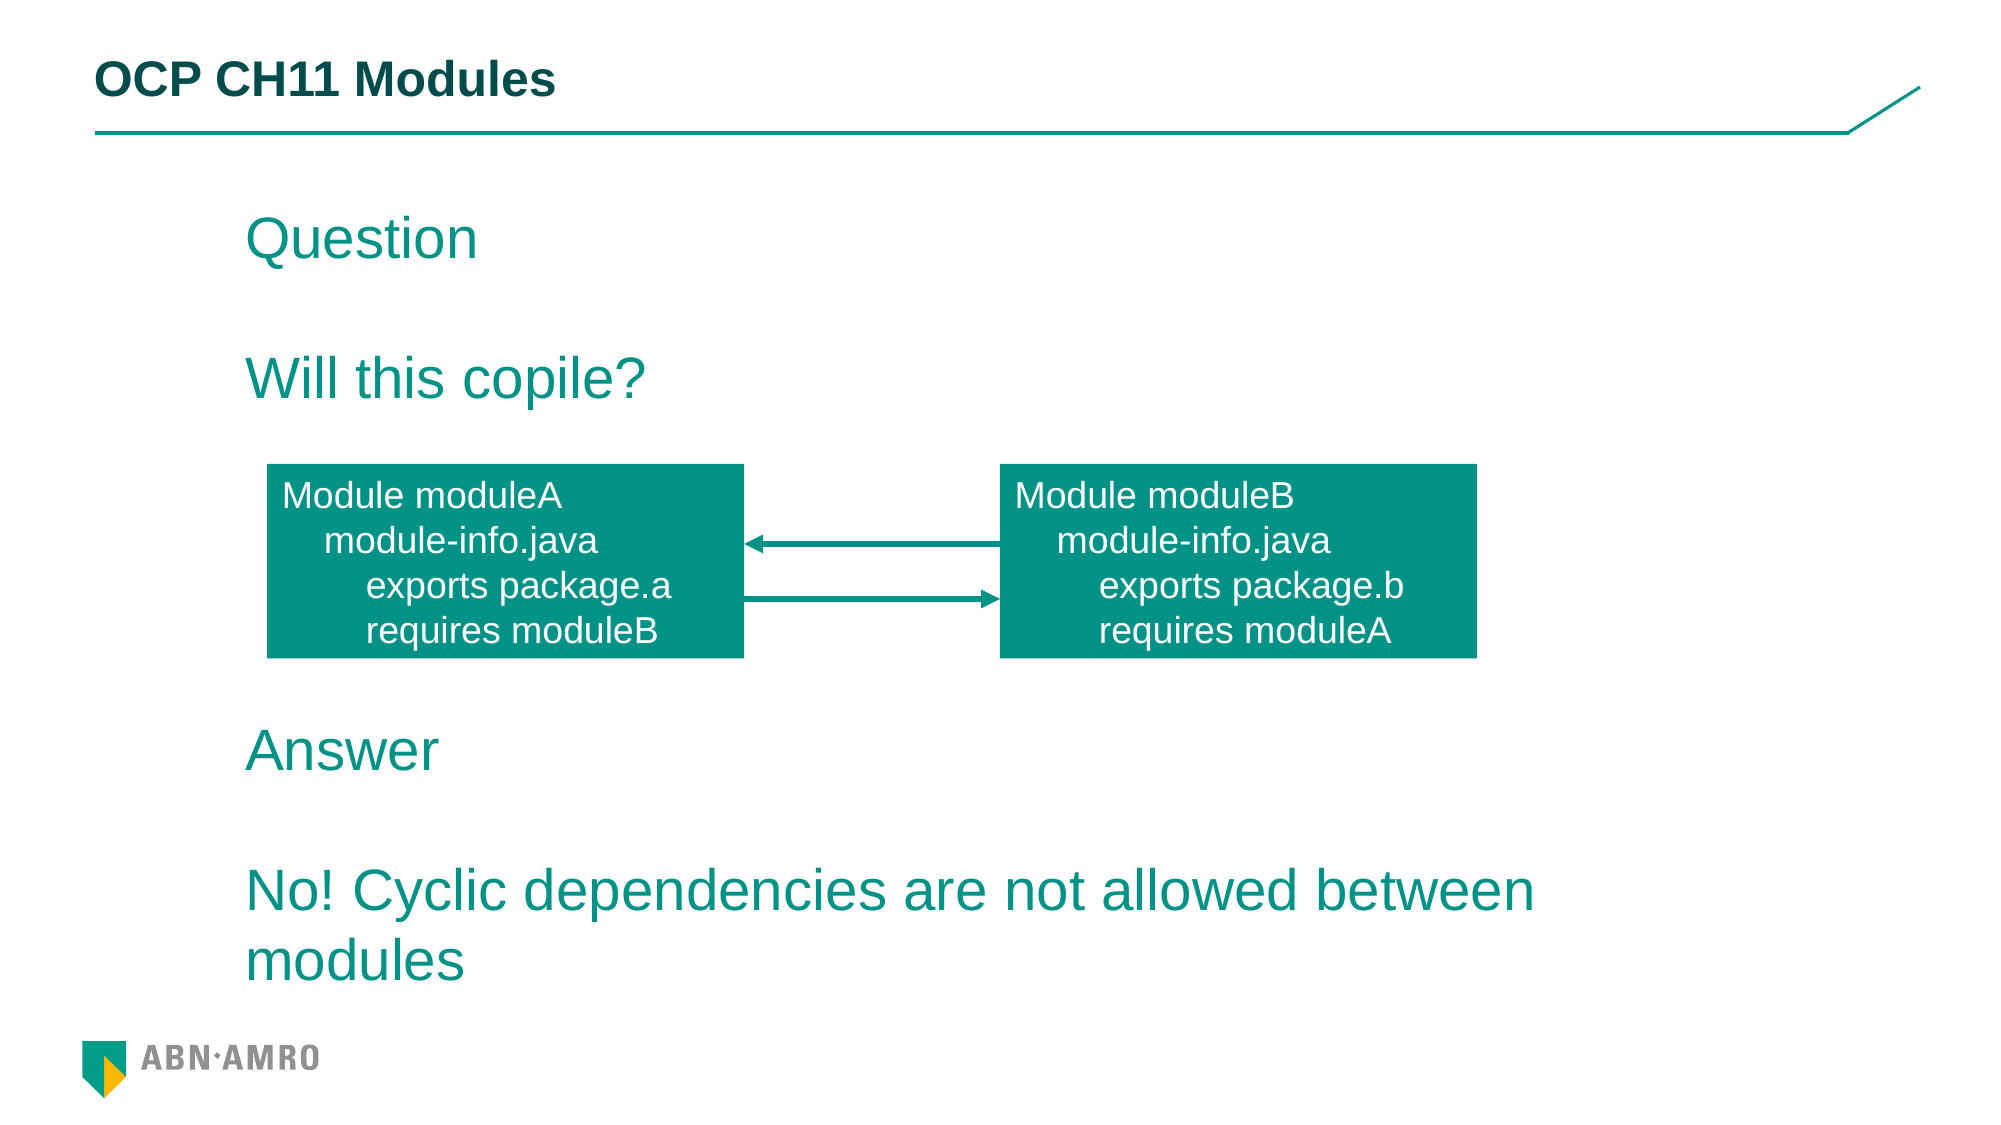

# OCP CH11 Modules
Question

Will this copile?
Module moduleA
    module-info.java
        exports package.a
        requires moduleB
Module moduleB
    module-info.java
        exports package.b
        requires moduleA
Answer

No! Cyclic dependencies are not allowed between modules